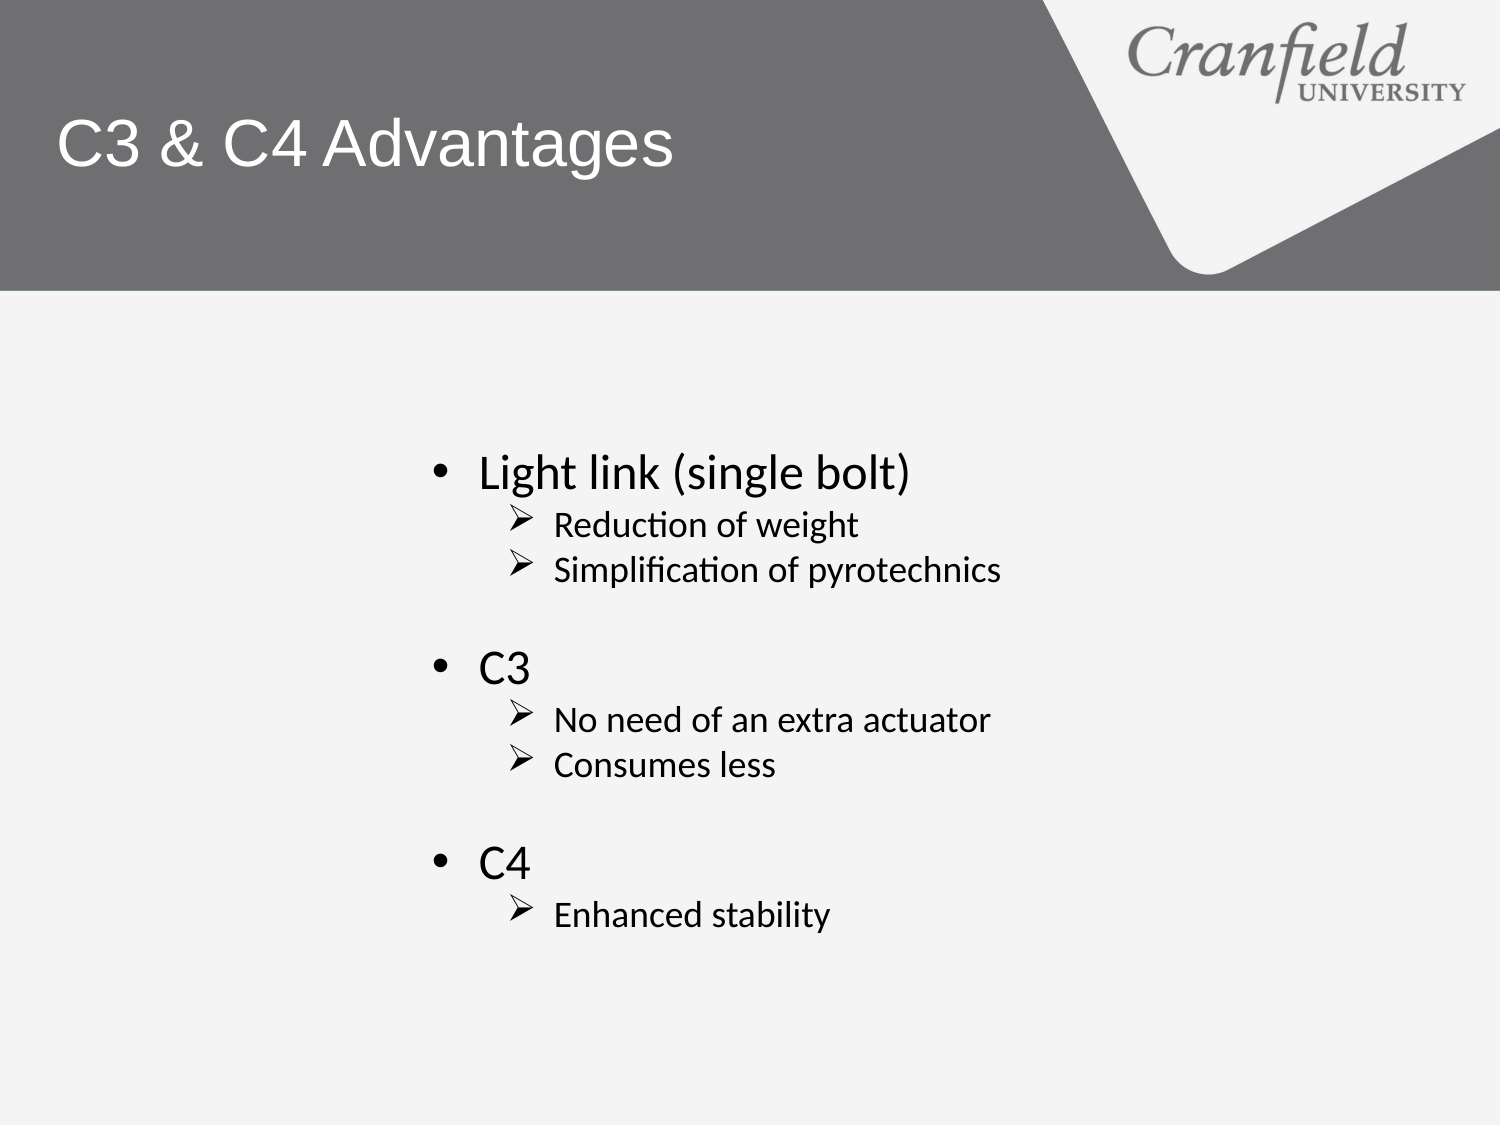

# C3 & C4 Advantages
Light link (single bolt)
Reduction of weight
Simplification of pyrotechnics

C3
No need of an extra actuator
Consumes less

C4
Enhanced stability